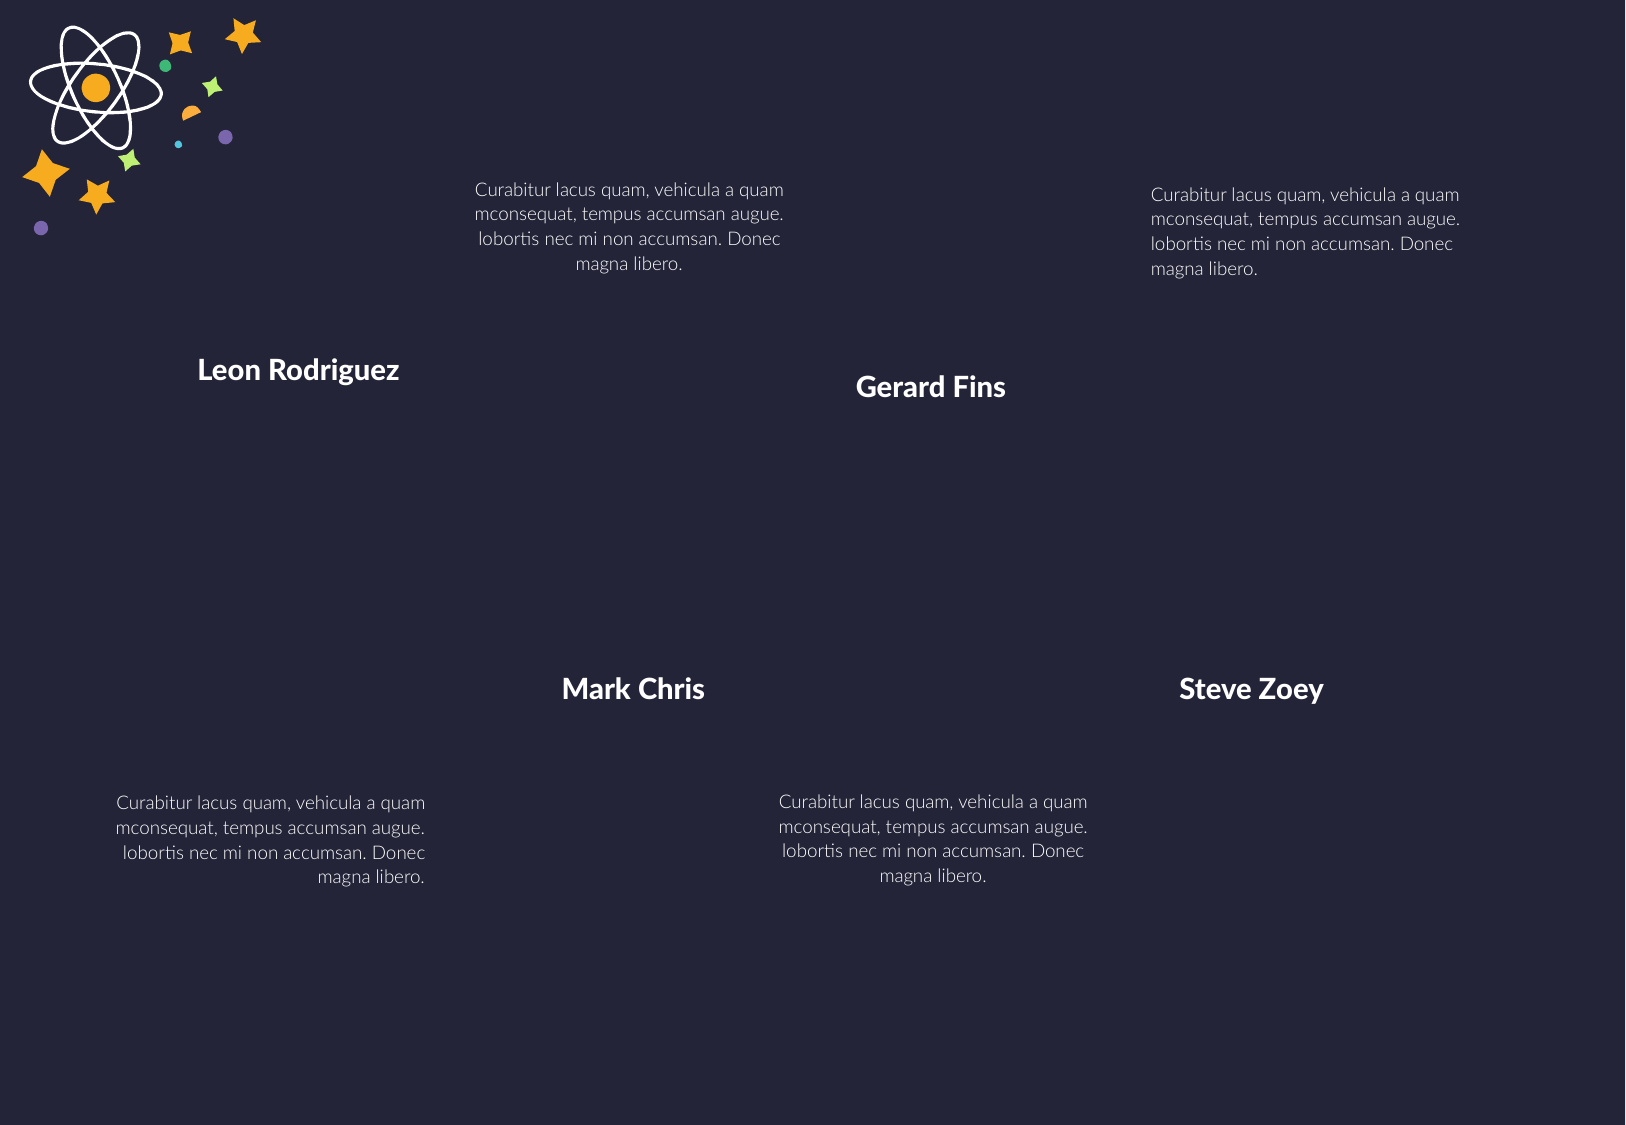

Curabitur lacus quam, vehicula a quam mconsequat, tempus accumsan augue. lobortis nec mi non accumsan. Donec magna libero.
Curabitur lacus quam, vehicula a quam mconsequat, tempus accumsan augue. lobortis nec mi non accumsan. Donec magna libero.

Leon Rodriguez
Gerard Fins

Mark Chris
Steve Zoey
Curabitur lacus quam, vehicula a quam mconsequat, tempus accumsan augue. lobortis nec mi non accumsan. Donec magna libero.
Curabitur lacus quam, vehicula a quam mconsequat, tempus accumsan augue. lobortis nec mi non accumsan. Donec magna libero.